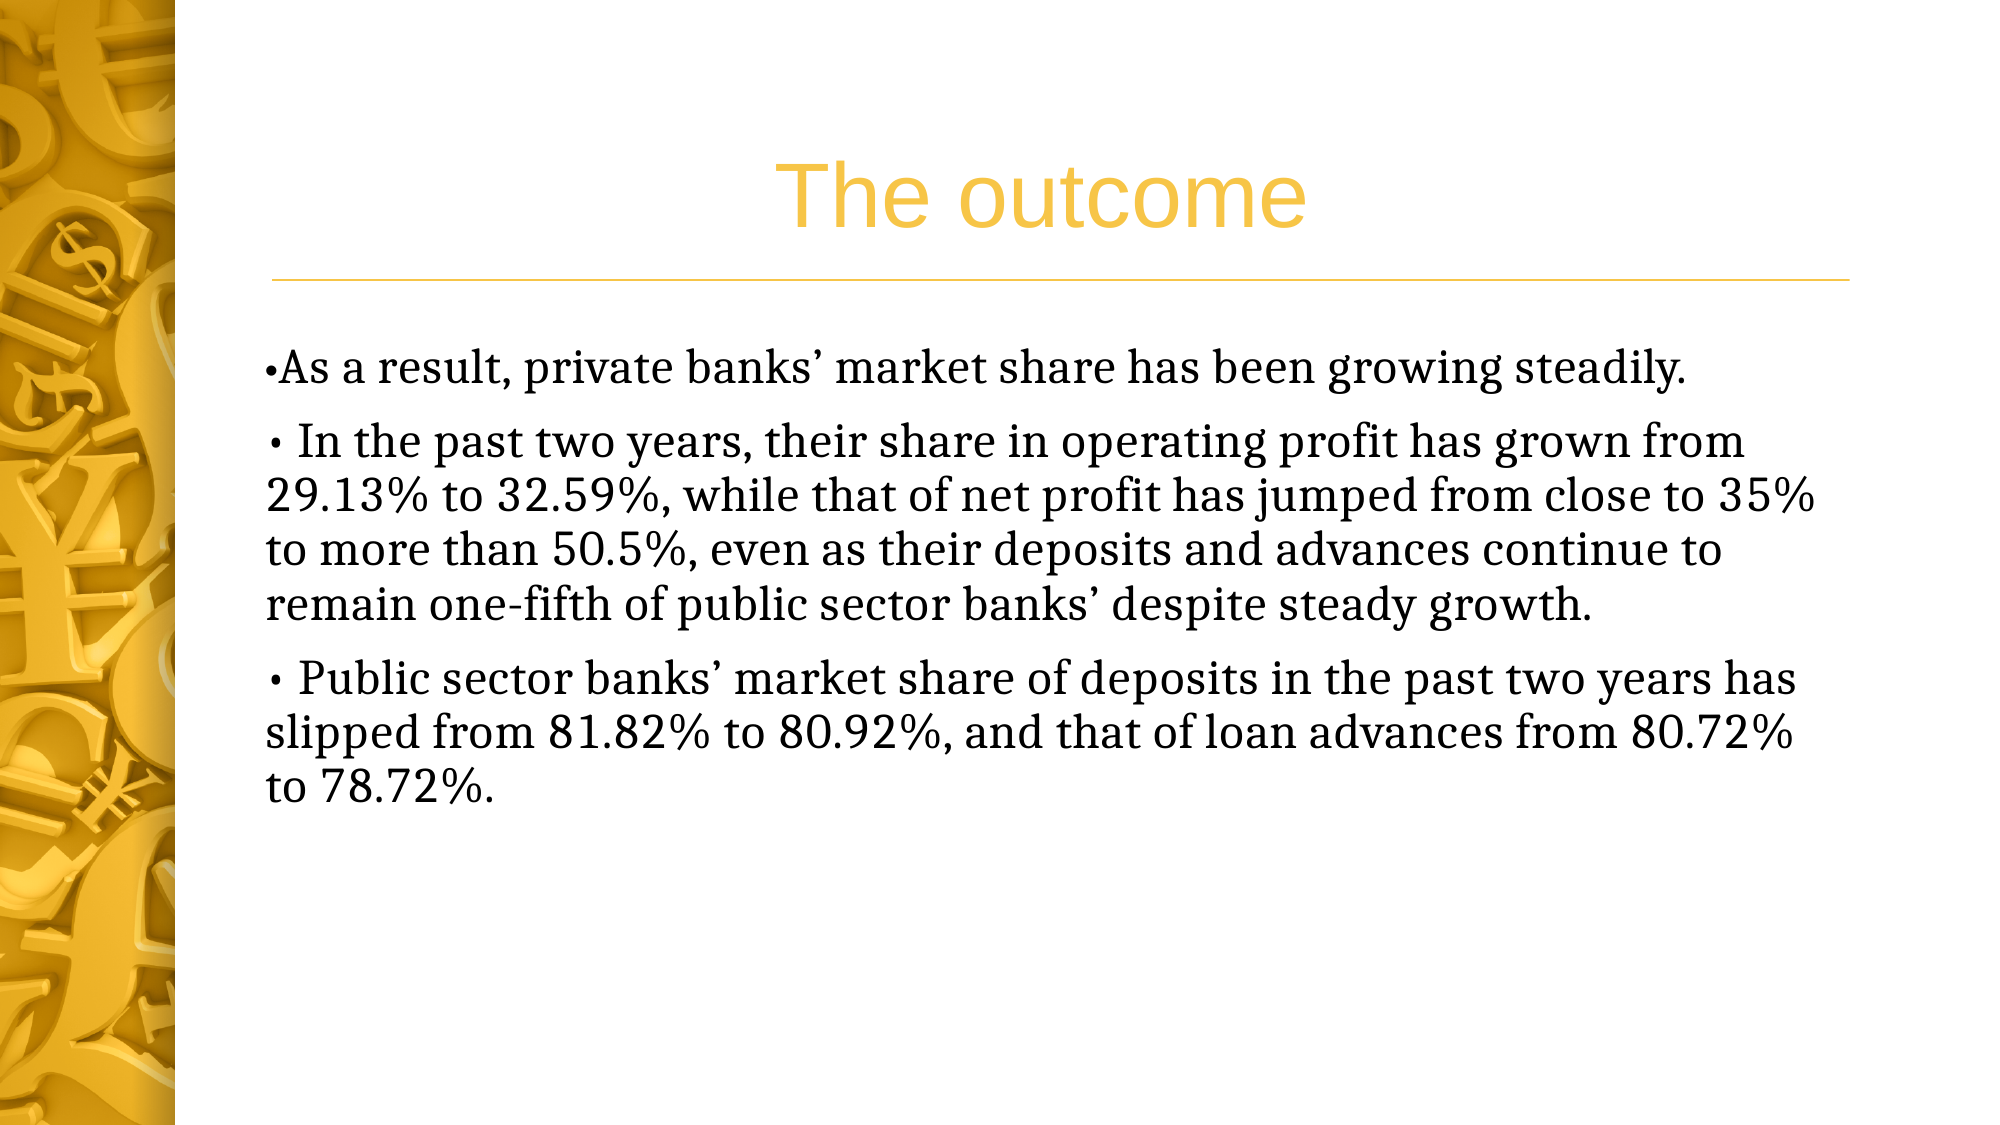

# The outcome
•As a result, private banks’ market share has been growing steadily.
• In the past two years, their share in operating profit has grown from 29.13% to 32.59%, while that of net profit has jumped from close to 35% to more than 50.5%, even as their deposits and advances continue to remain one-fifth of public sector banks’ despite steady growth.
• Public sector banks’ market share of deposits in the past two years has slipped from 81.82% to 80.92%, and that of loan advances from 80.72% to 78.72%.